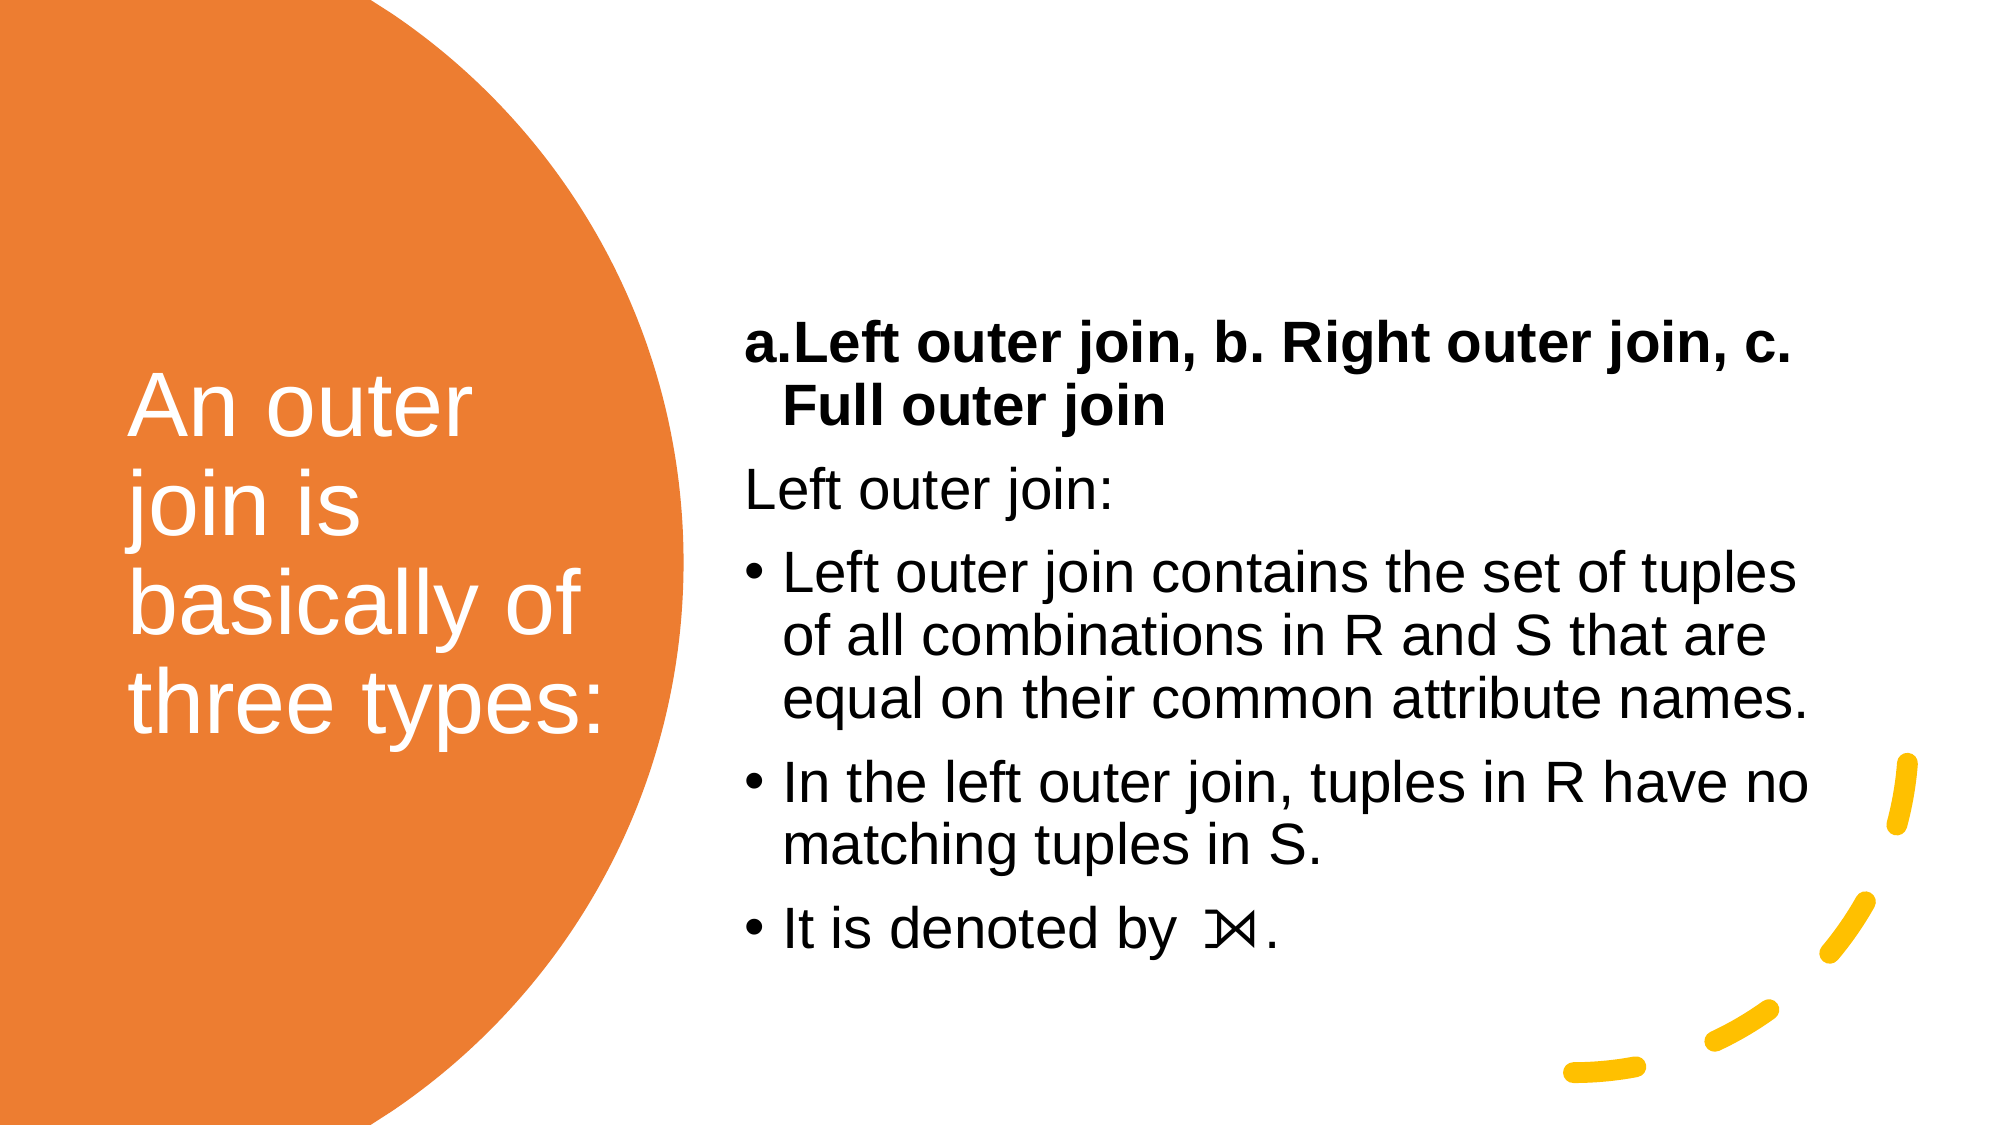

# An outer join is basically of three types:
Left outer join, b. Right outer join, c. Full outer join
Left outer join:
Left outer join contains the set of tuples of all combinations in R and S that are equal on their common attribute names.
In the left outer join, tuples in R have no matching tuples in S.
It is denoted by ⟕.